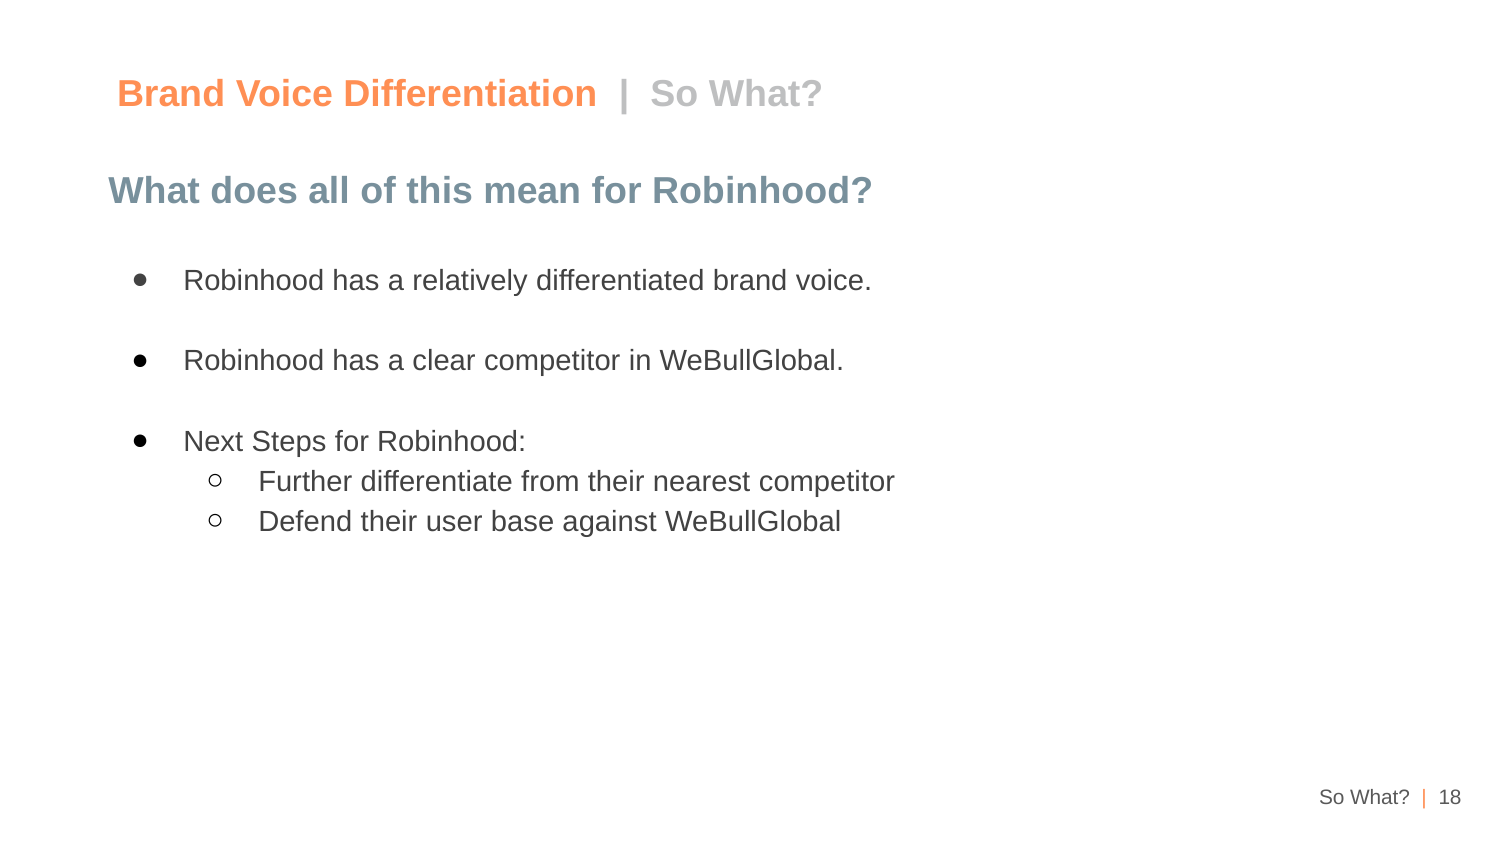

# Brand Voice Differentiation  |  So What?
What does all of this mean for Robinhood?
Robinhood has a relatively differentiated brand voice.
Robinhood has a clear competitor in WeBullGlobal.
Next Steps for Robinhood:
Further differentiate from their nearest competitor
Defend their user base against WeBullGlobal
So What?  |  18